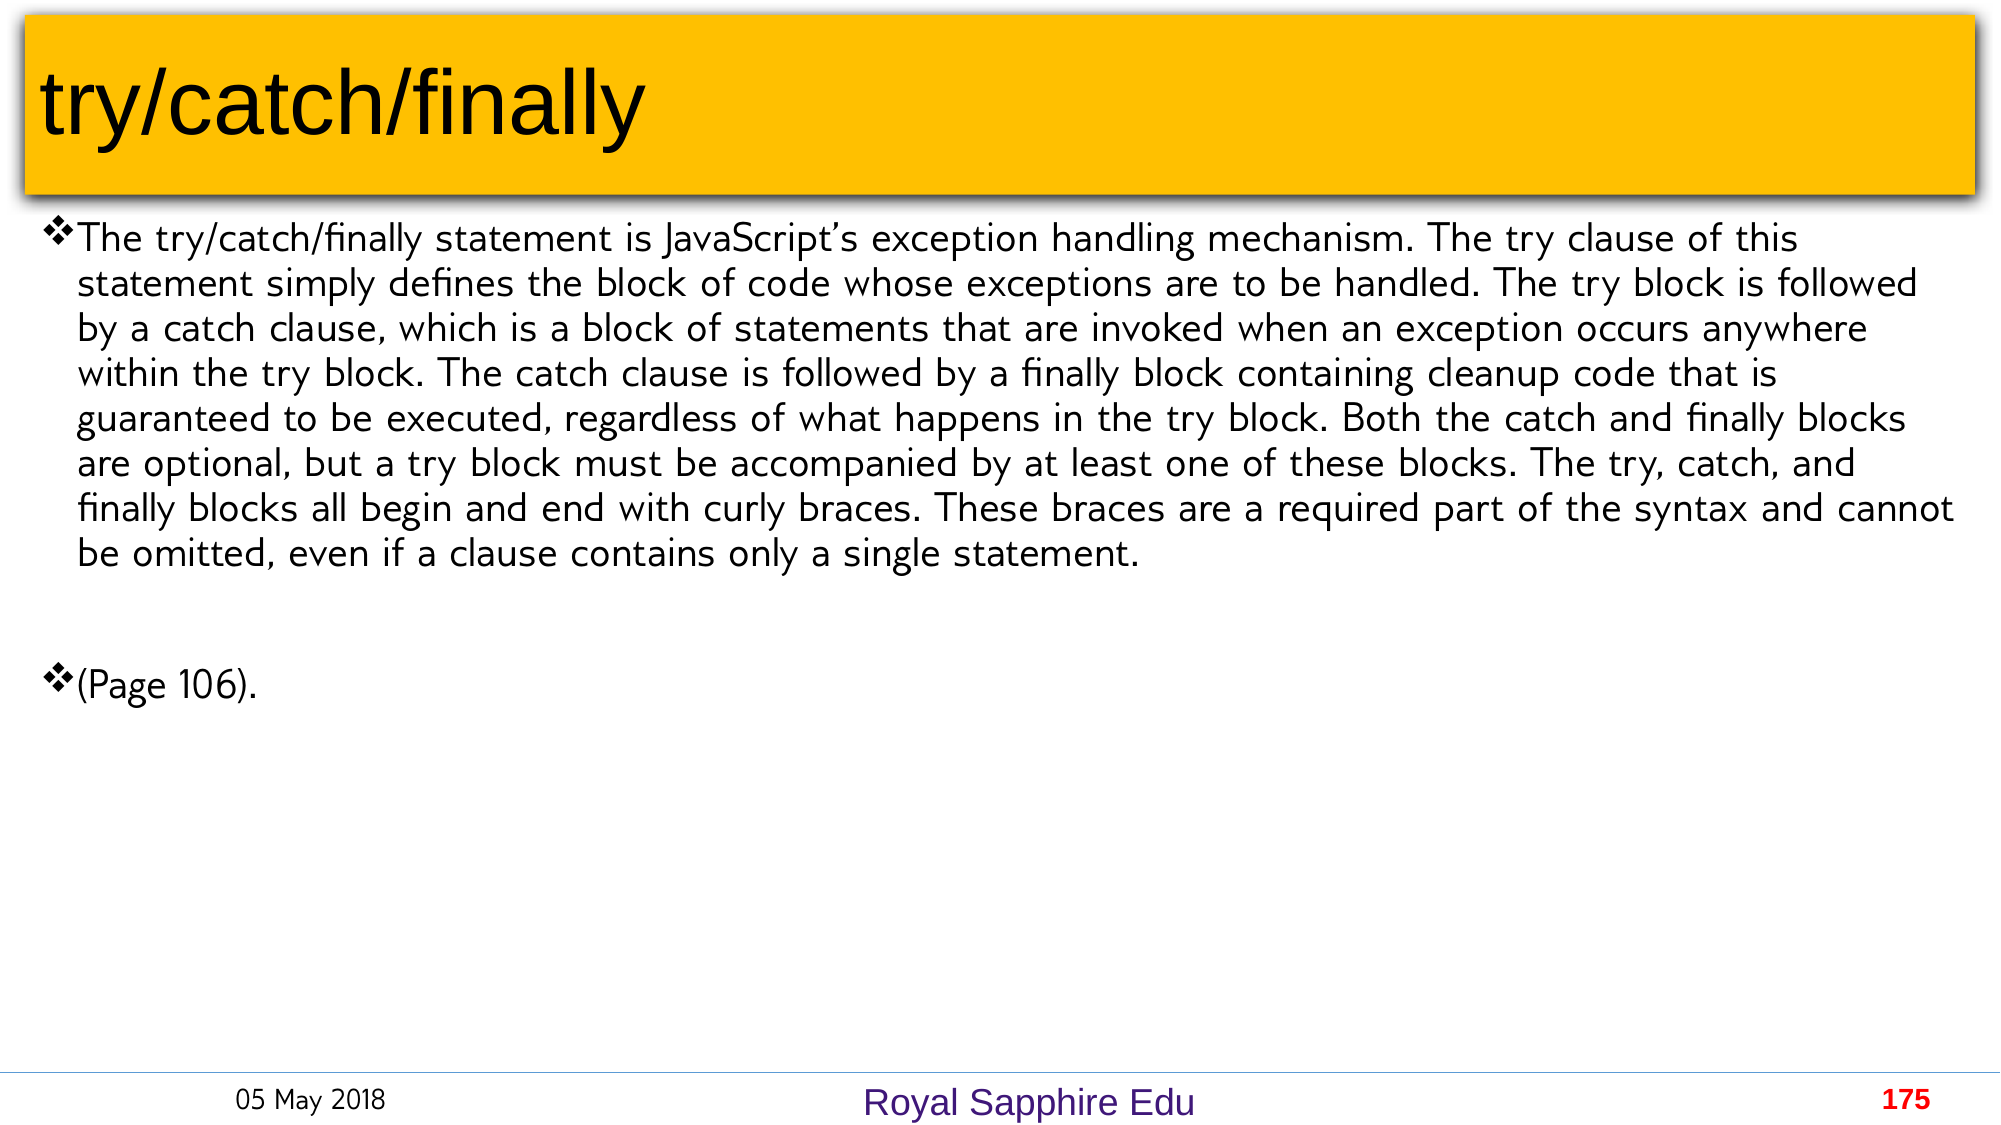

# try/catch/finally
The try/catch/finally statement is JavaScript’s exception handling mechanism. The try clause of this statement simply defines the block of code whose exceptions are to be handled. The try block is followed by a catch clause, which is a block of statements that are invoked when an exception occurs anywhere within the try block. The catch clause is followed by a finally block containing cleanup code that is guaranteed to be executed, regardless of what happens in the try block. Both the catch and finally blocks are optional, but a try block must be accompanied by at least one of these blocks. The try, catch, and finally blocks all begin and end with curly braces. These braces are a required part of the syntax and cannot be omitted, even if a clause contains only a single statement.

(Page 106).
05 May 2018
175